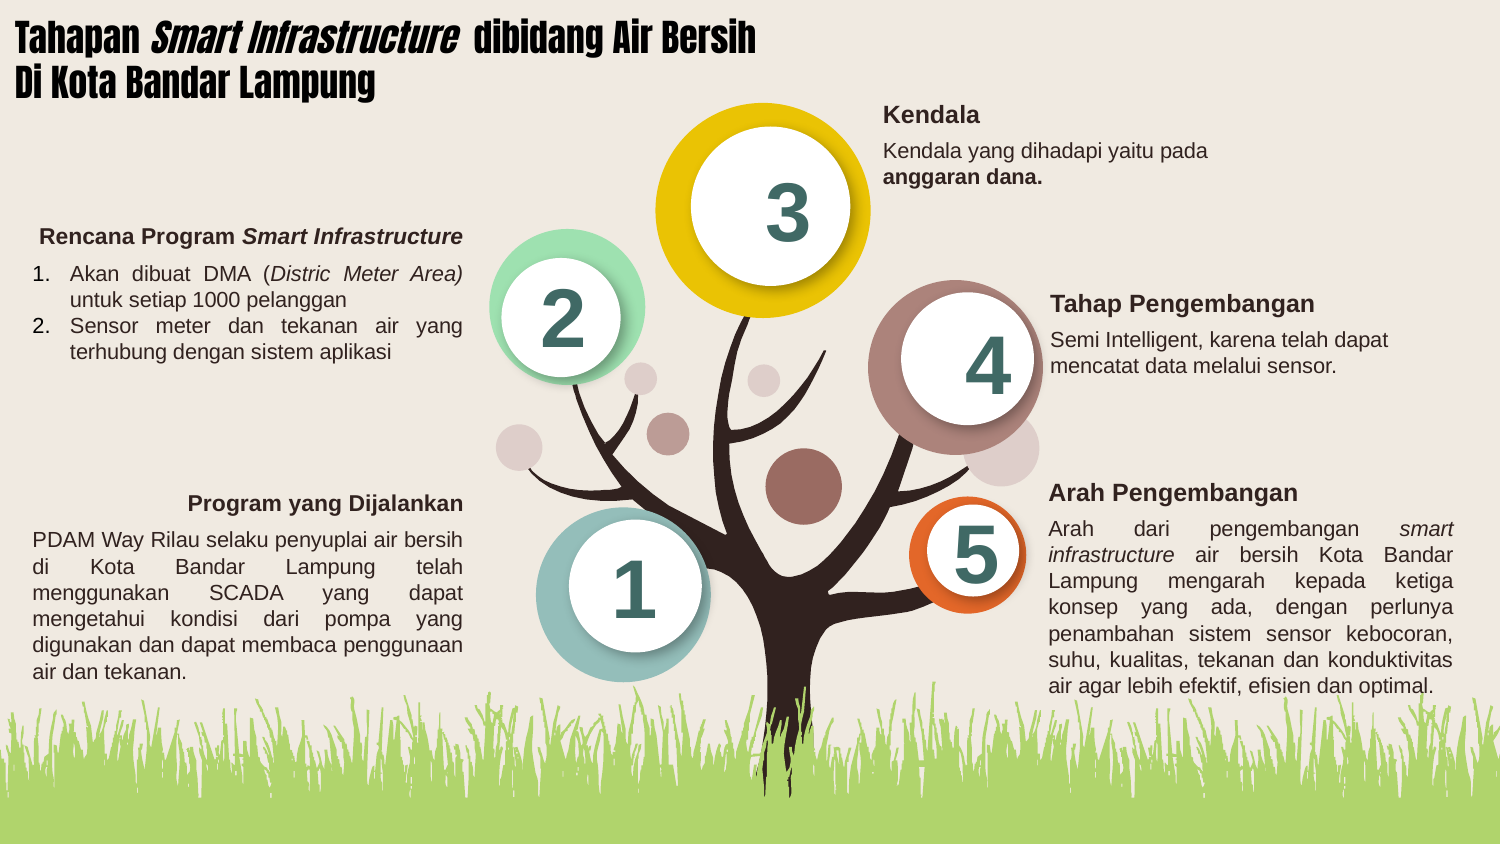

Tahapan Smart Infrastructure  dibidang Air Bersih
Di Kota Bandar Lampung
Kendala
Kendala yang dihadapi yaitu pada anggaran dana.

3
Rencana Program Smart Infrastructure
Akan dibuat DMA (Distric Meter Area) untuk setiap 1000 pelanggan
Sensor meter dan tekanan air yang terhubung dengan sistem aplikasi
2

Tahap Pengembangan
Semi Intelligent, karena telah dapat mencatat data melalui sensor.

4
Arah Pengembangan
Arah dari pengembangan smart infrastructure air bersih Kota Bandar Lampung mengarah kepada ketiga konsep yang ada, dengan perlunya penambahan sistem sensor kebocoran, suhu, kualitas, tekanan dan konduktivitas air agar lebih efektif, efisien dan optimal.
Program yang Dijalankan
PDAM Way Rilau selaku penyuplai air bersih di Kota Bandar Lampung telah menggunakan SCADA yang dapat mengetahui kondisi dari pompa yang digunakan dan dapat membaca penggunaan air dan tekanan.
5

1